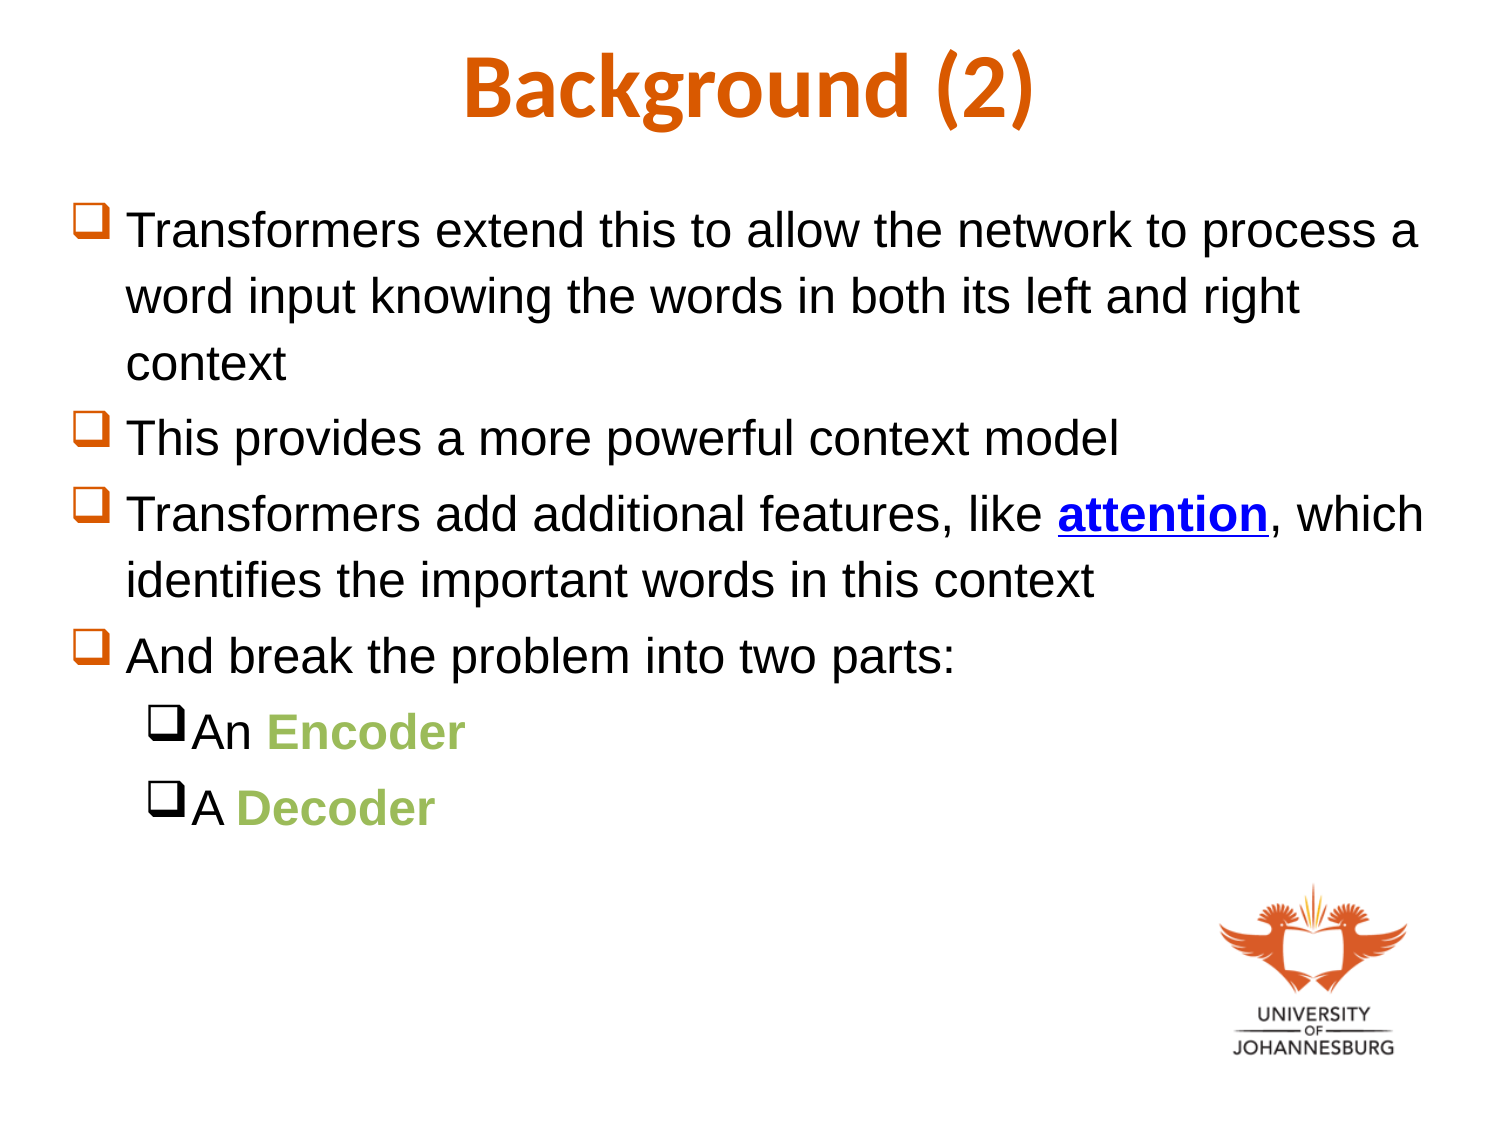

# Background (2)
Transformers extend this to allow the network to process a word input knowing the words in both its left and right context
This provides a more powerful context model
Transformers add additional features, like attention, which identifies the important words in this context
And break the problem into two parts:
An Encoder
A Decoder